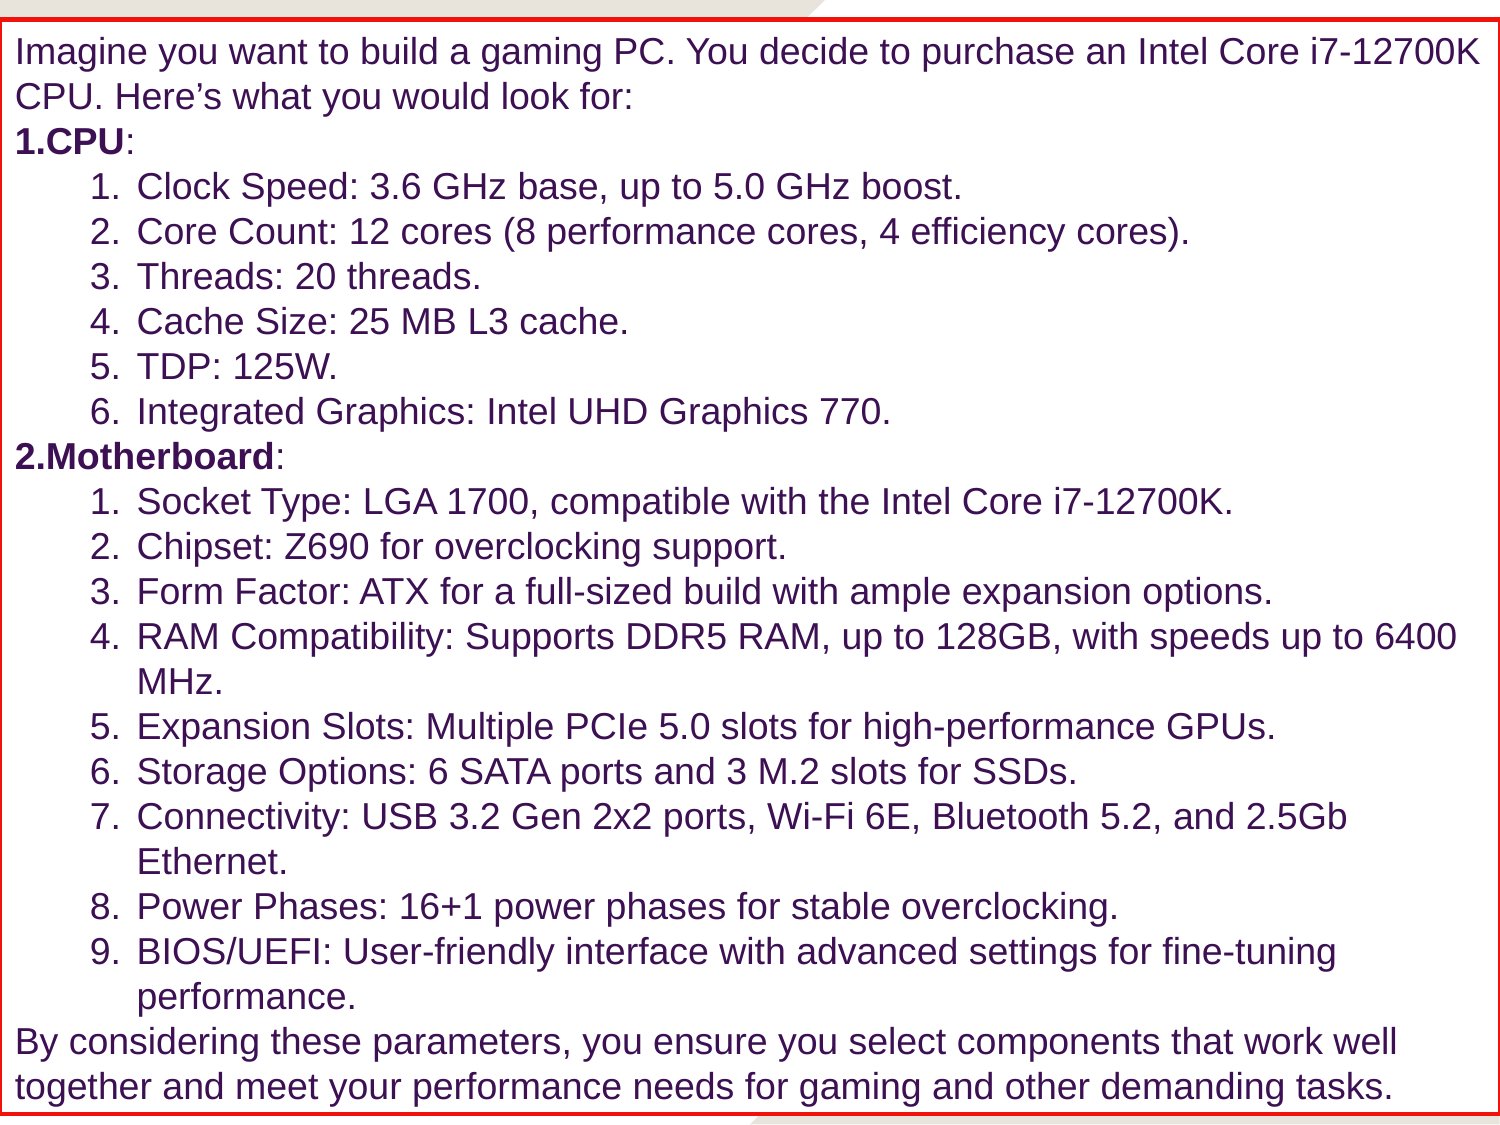

Imagine you want to build a gaming PC. You decide to purchase an Intel Core i7-12700K CPU. Here’s what you would look for:
CPU:
Clock Speed: 3.6 GHz base, up to 5.0 GHz boost.
Core Count: 12 cores (8 performance cores, 4 efficiency cores).
Threads: 20 threads.
Cache Size: 25 MB L3 cache.
TDP: 125W.
Integrated Graphics: Intel UHD Graphics 770.
Motherboard:
Socket Type: LGA 1700, compatible with the Intel Core i7-12700K.
Chipset: Z690 for overclocking support.
Form Factor: ATX for a full-sized build with ample expansion options.
RAM Compatibility: Supports DDR5 RAM, up to 128GB, with speeds up to 6400 MHz.
Expansion Slots: Multiple PCIe 5.0 slots for high-performance GPUs.
Storage Options: 6 SATA ports and 3 M.2 slots for SSDs.
Connectivity: USB 3.2 Gen 2x2 ports, Wi-Fi 6E, Bluetooth 5.2, and 2.5Gb Ethernet.
Power Phases: 16+1 power phases for stable overclocking.
BIOS/UEFI: User-friendly interface with advanced settings for fine-tuning performance.
By considering these parameters, you ensure you select components that work well together and meet your performance needs for gaming and other demanding tasks.